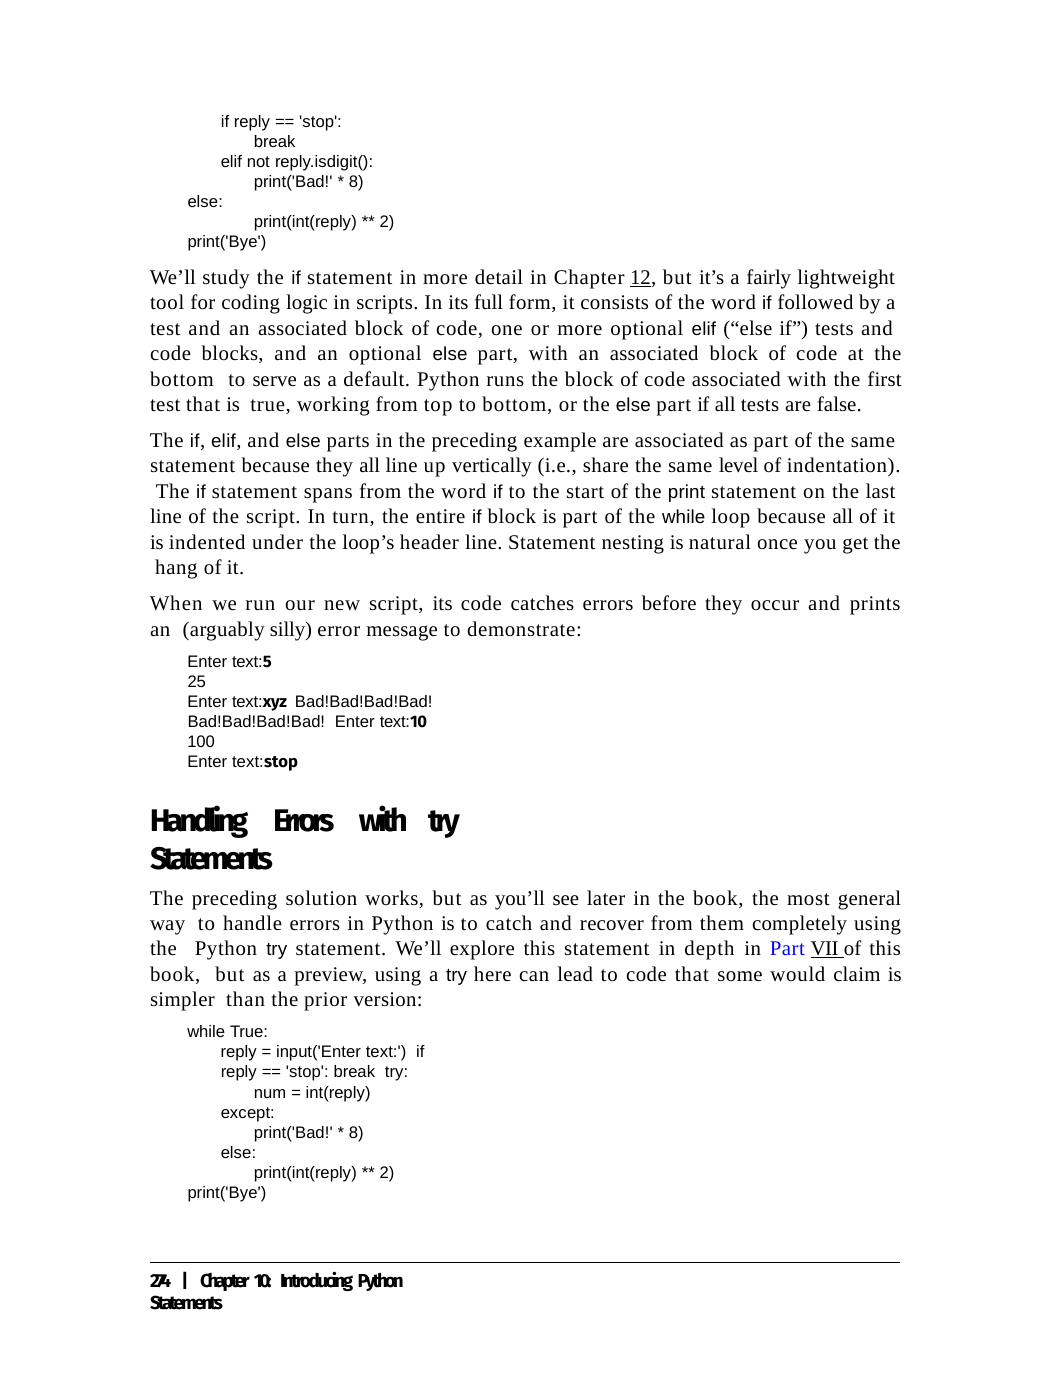

if reply == 'stop':  break
elif not reply.isdigit():  print('Bad!' * 8)
else:
print(int(reply) ** 2)  print('Bye')
We’ll study the if statement in more detail in Chapter 12, but it’s a fairly lightweight  tool for coding logic in scripts. In its full form, it consists of the word if followed by a  test and an associated block of code, one or more optional elif (“else if”) tests and  code blocks, and an optional else part, with an associated block of code at the bottom  to serve as a default. Python runs the block of code associated with the first test that is  true, working from top to bottom, or the else part if all tests are false.
The if, elif, and else parts in the preceding example are associated as part of the same  statement because they all line up vertically (i.e., share the same level of indentation).  The if statement spans from the word if to the start of the print statement on the last  line of the script. In turn, the entire if block is part of the while loop because all of it  is indented under the loop’s header line. Statement nesting is natural once you get the  hang of it.
When we run our new script, its code catches errors before they occur and prints an  (arguably silly) error message to demonstrate:
Enter text:5  25
Enter text:xyz  Bad!Bad!Bad!Bad!Bad!Bad!Bad!Bad!  Enter text:10
100
Enter text:stop

Handling Errors with try Statements
The preceding solution works, but as you’ll see later in the book, the most general way  to handle errors in Python is to catch and recover from them completely using the  Python try statement. We’ll explore this statement in depth in Part VII of this book,  but as a preview, using a try here can lead to code that some would claim is simpler  than the prior version:
while True:
reply = input('Enter text:')  if reply == 'stop': break  try:
num = int(reply)  except:
print('Bad!' * 8)  else:
print(int(reply) ** 2)  print('Bye')

274  | Chapter 10: Introducing Python Statements